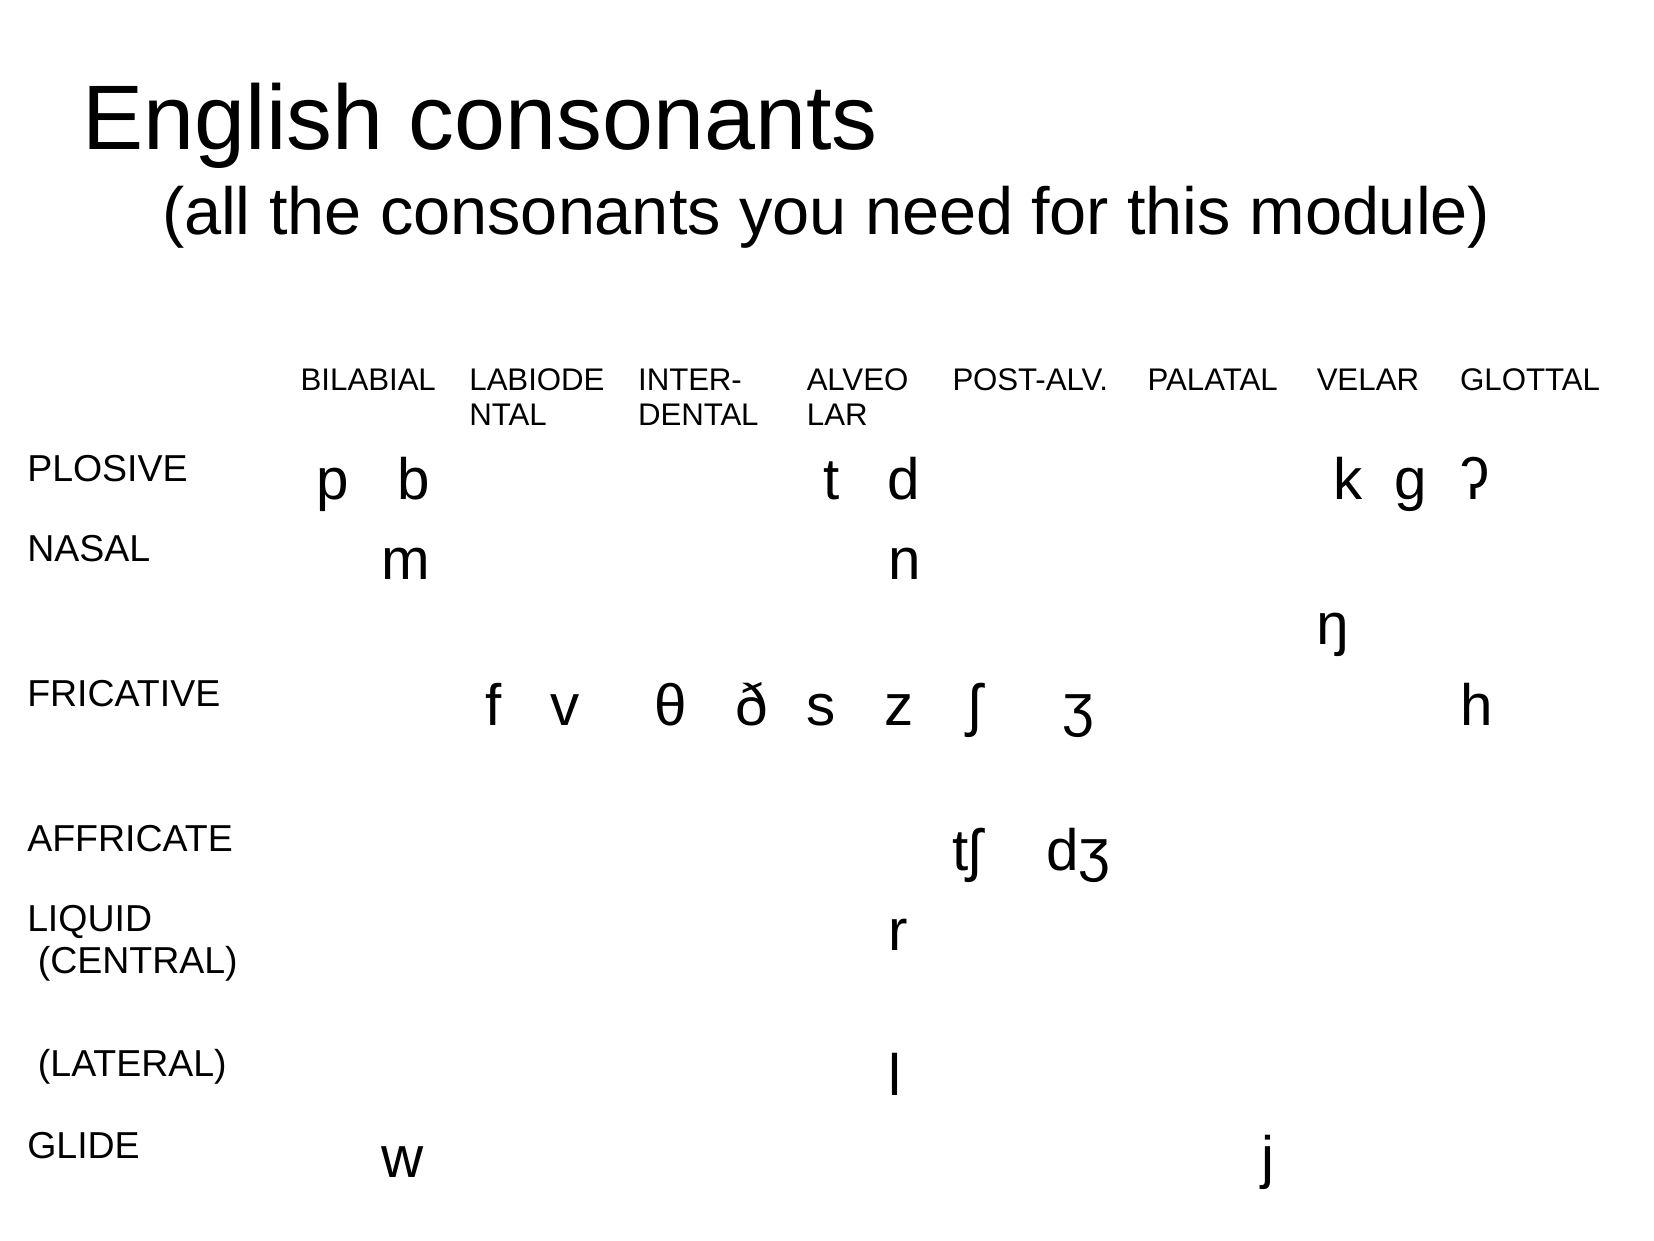

English consonants
(all the consonants you need for this module)
|  | BILABIAL | LABIODENTAL | INTER-DENTAL | ALVEOLAR | POST-ALV. | PALATAL | VELAR | GLOTTAL |
| --- | --- | --- | --- | --- | --- | --- | --- | --- |
| PLOSIVE | p b |  |  | t d |  |  | k g | ʔ |
| NASAL | m |  |  | n |  |  | ŋ |  |
| FRICATIVE |  | f v | θ ð | s z | ʃ ʒ |  |  | h |
| AFFRICATE |  |  |  |  | tʃ dʒ |  |  |  |
| LIQUID (CENTRAL) |  |  |  | r |  |  |  |  |
| (LATERAL) |  |  |  | l |  |  |  |  |
| GLIDE | w |  |  |  |  | j |  |  |